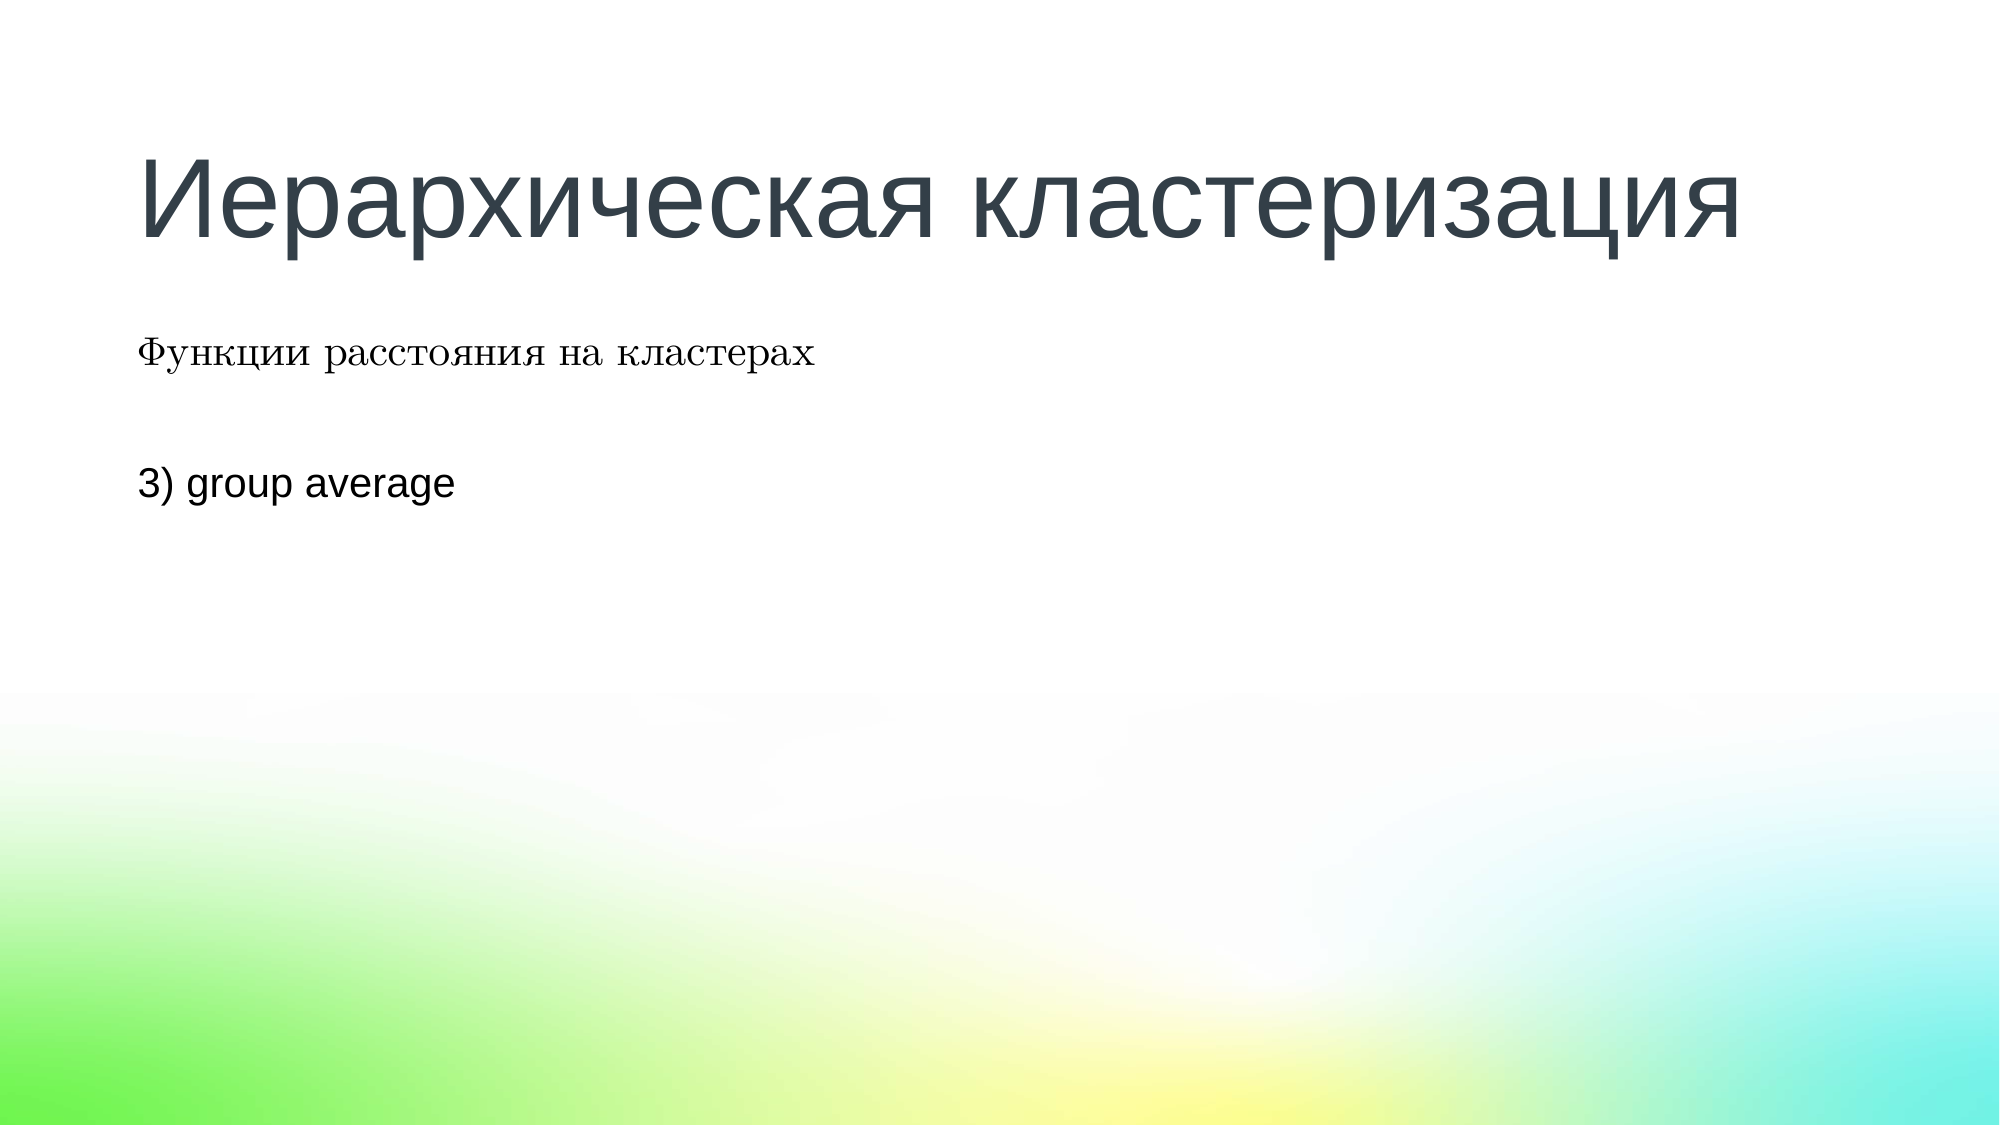

Иерархическая кластеризация
Функции расстояния на кластерах

3) group average